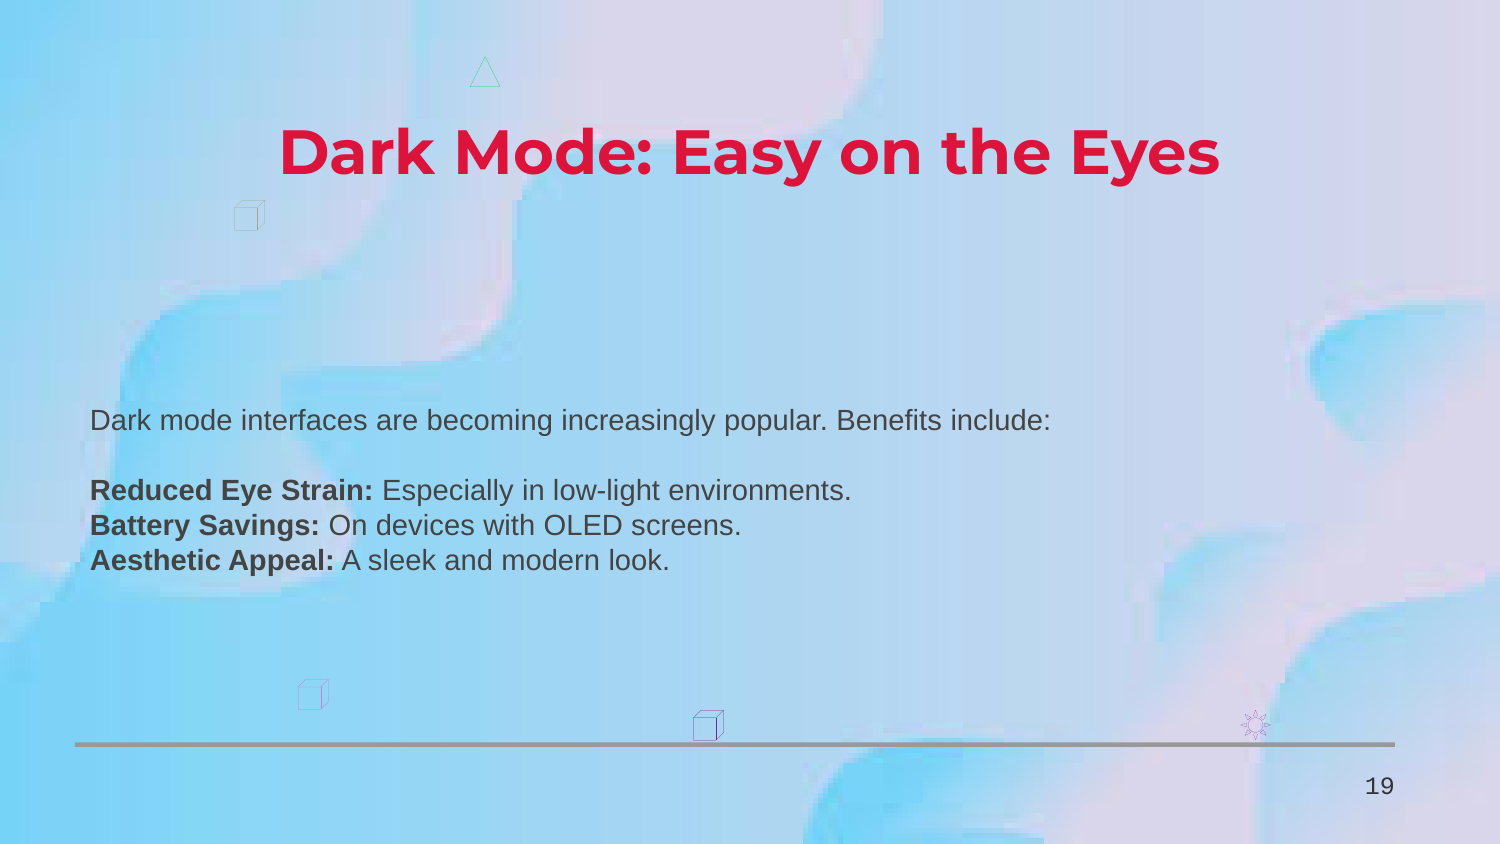

Dark Mode: Easy on the Eyes

Dark mode interfaces are becoming increasingly popular. Benefits include:

Reduced Eye Strain: Especially in low-light environments.
Battery Savings: On devices with OLED screens.
Aesthetic Appeal: A sleek and modern look.

19